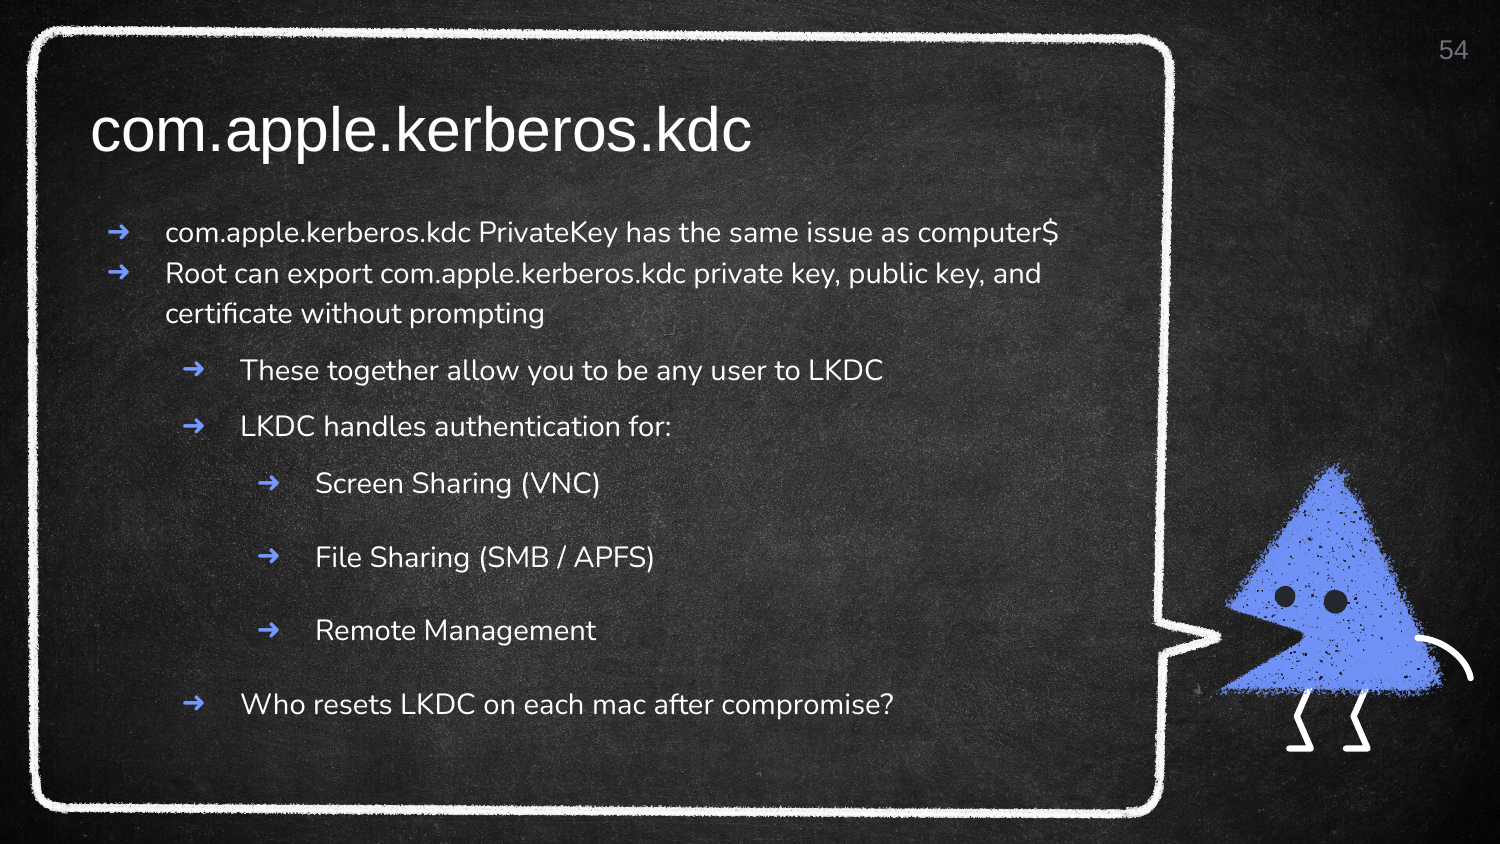

54
# com.apple.kerberos.kdc
com.apple.kerberos.kdc PrivateKey has the same issue as computer$
Root can export com.apple.kerberos.kdc private key, public key, and certificate without prompting
These together allow you to be any user to LKDC
LKDC handles authentication for:
Screen Sharing (VNC)
File Sharing (SMB / APFS)
Remote Management
Who resets LKDC on each mac after compromise?